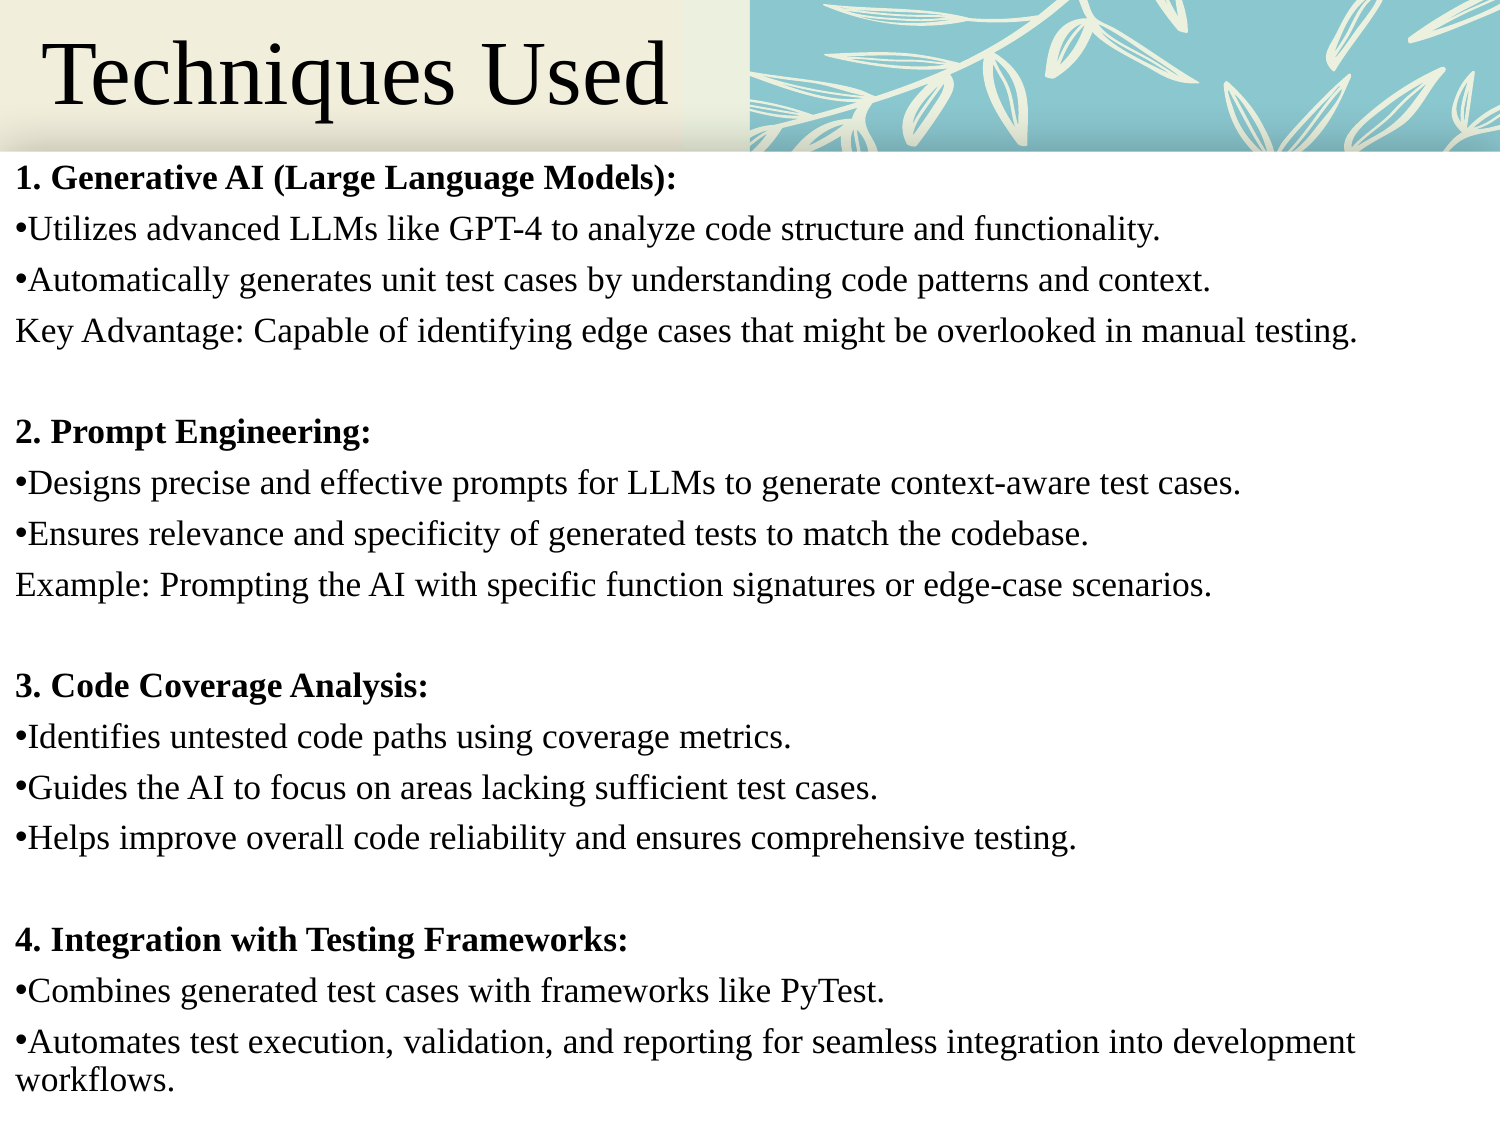

# Techniques Used

1. Generative AI (Large Language Models):
Utilizes advanced LLMs like GPT-4 to analyze code structure and functionality.
Automatically generates unit test cases by understanding code patterns and context.
Key Advantage: Capable of identifying edge cases that might be overlooked in manual testing.

2. Prompt Engineering:
Designs precise and effective prompts for LLMs to generate context-aware test cases.
Ensures relevance and specificity of generated tests to match the codebase.
Example: Prompting the AI with specific function signatures or edge-case scenarios.

3. Code Coverage Analysis:
Identifies untested code paths using coverage metrics.
Guides the AI to focus on areas lacking sufficient test cases.
Helps improve overall code reliability and ensures comprehensive testing.

4. Integration with Testing Frameworks:
Combines generated test cases with frameworks like PyTest.
Automates test execution, validation, and reporting for seamless integration into development workflows.